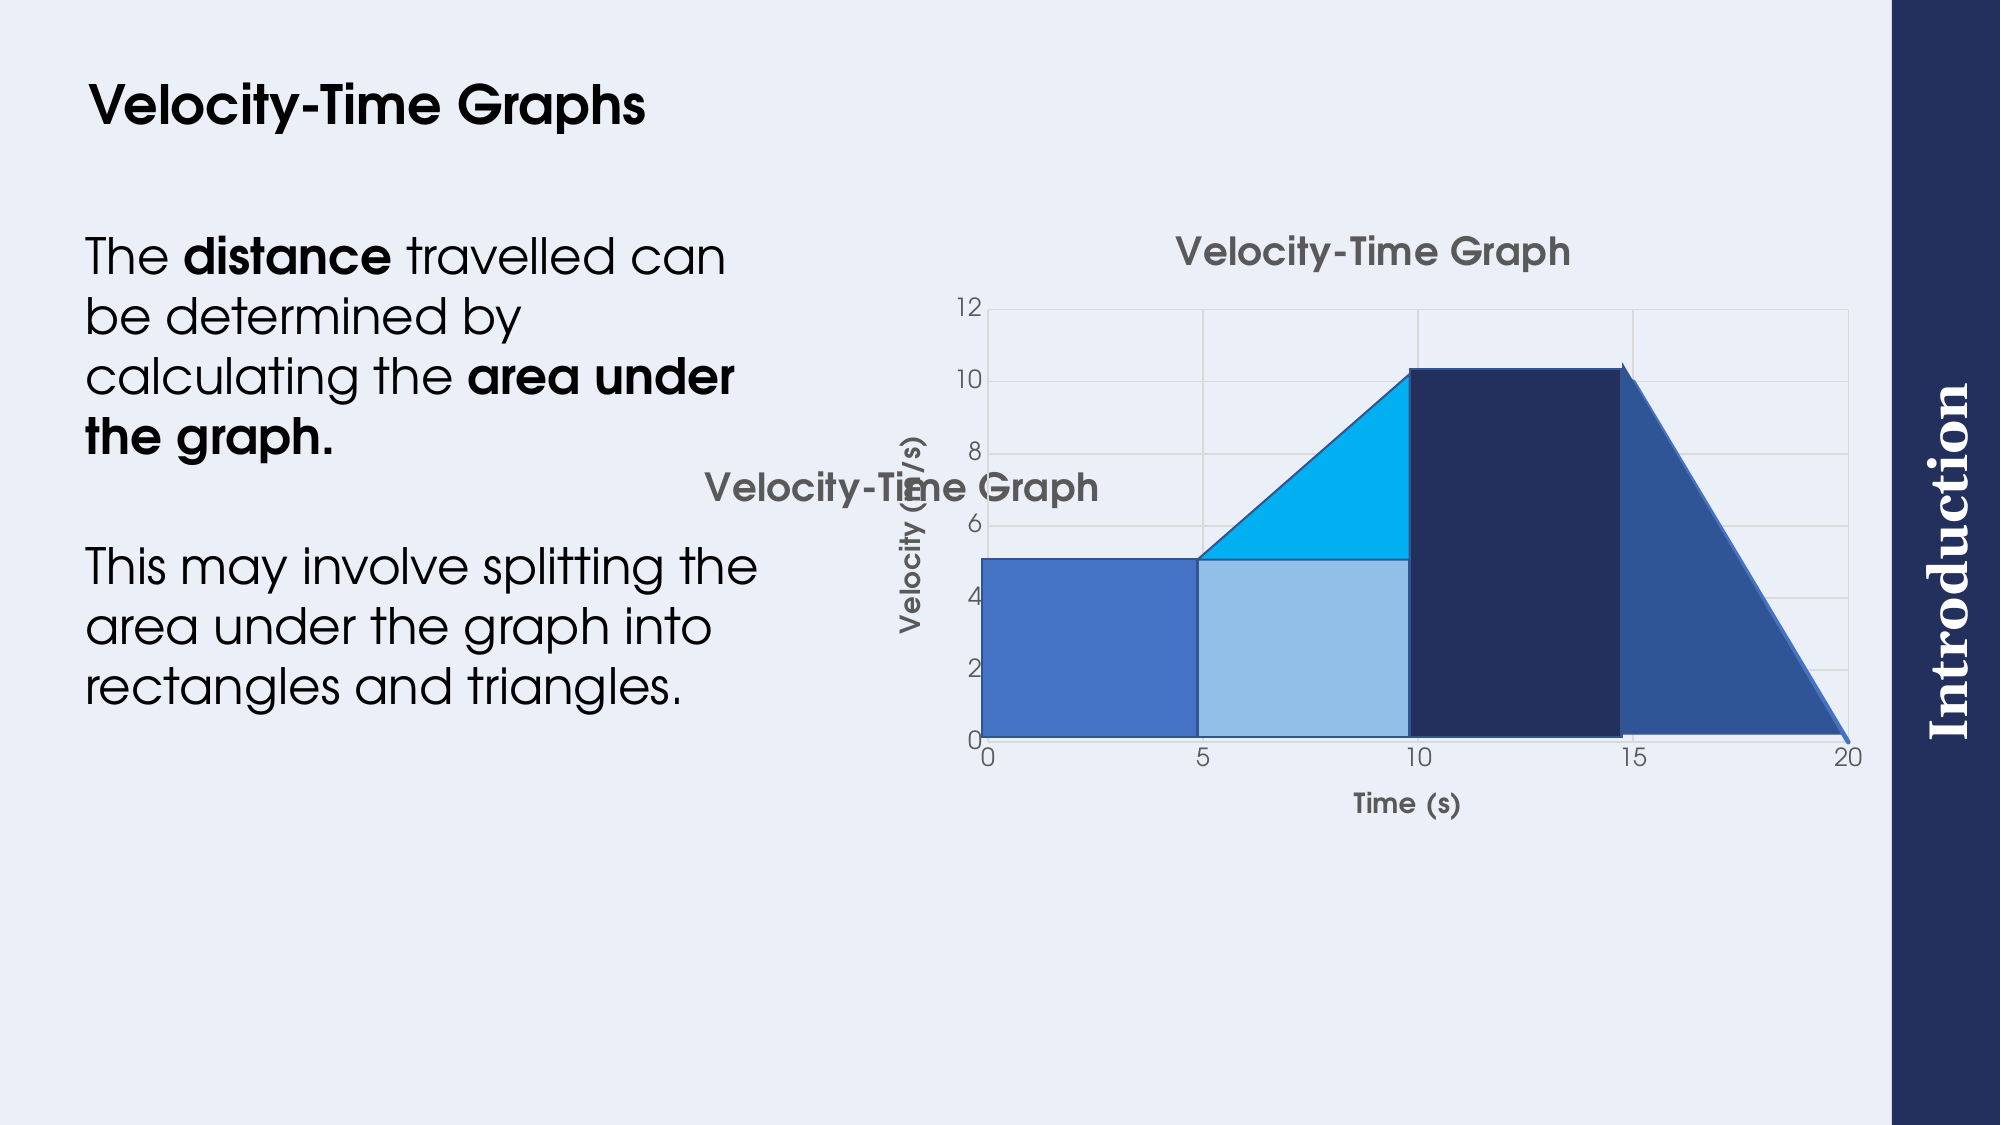

# Velocity-Time Graphs

### Chart: Velocity-Time Graph

| Category | Series 1 |
|---|---|
| 0 | 5.0 |
| 5 | 5.0 |
| 10 | 10.0 |
| 15 | 10.0 |
| 20 | 0.0 |
The distance travelled can be determined by calculating the area under the graph.

This may involve splitting the area under the graph into rectangles and triangles.

### Chart: Velocity-Time Graph

| Category |
|---|